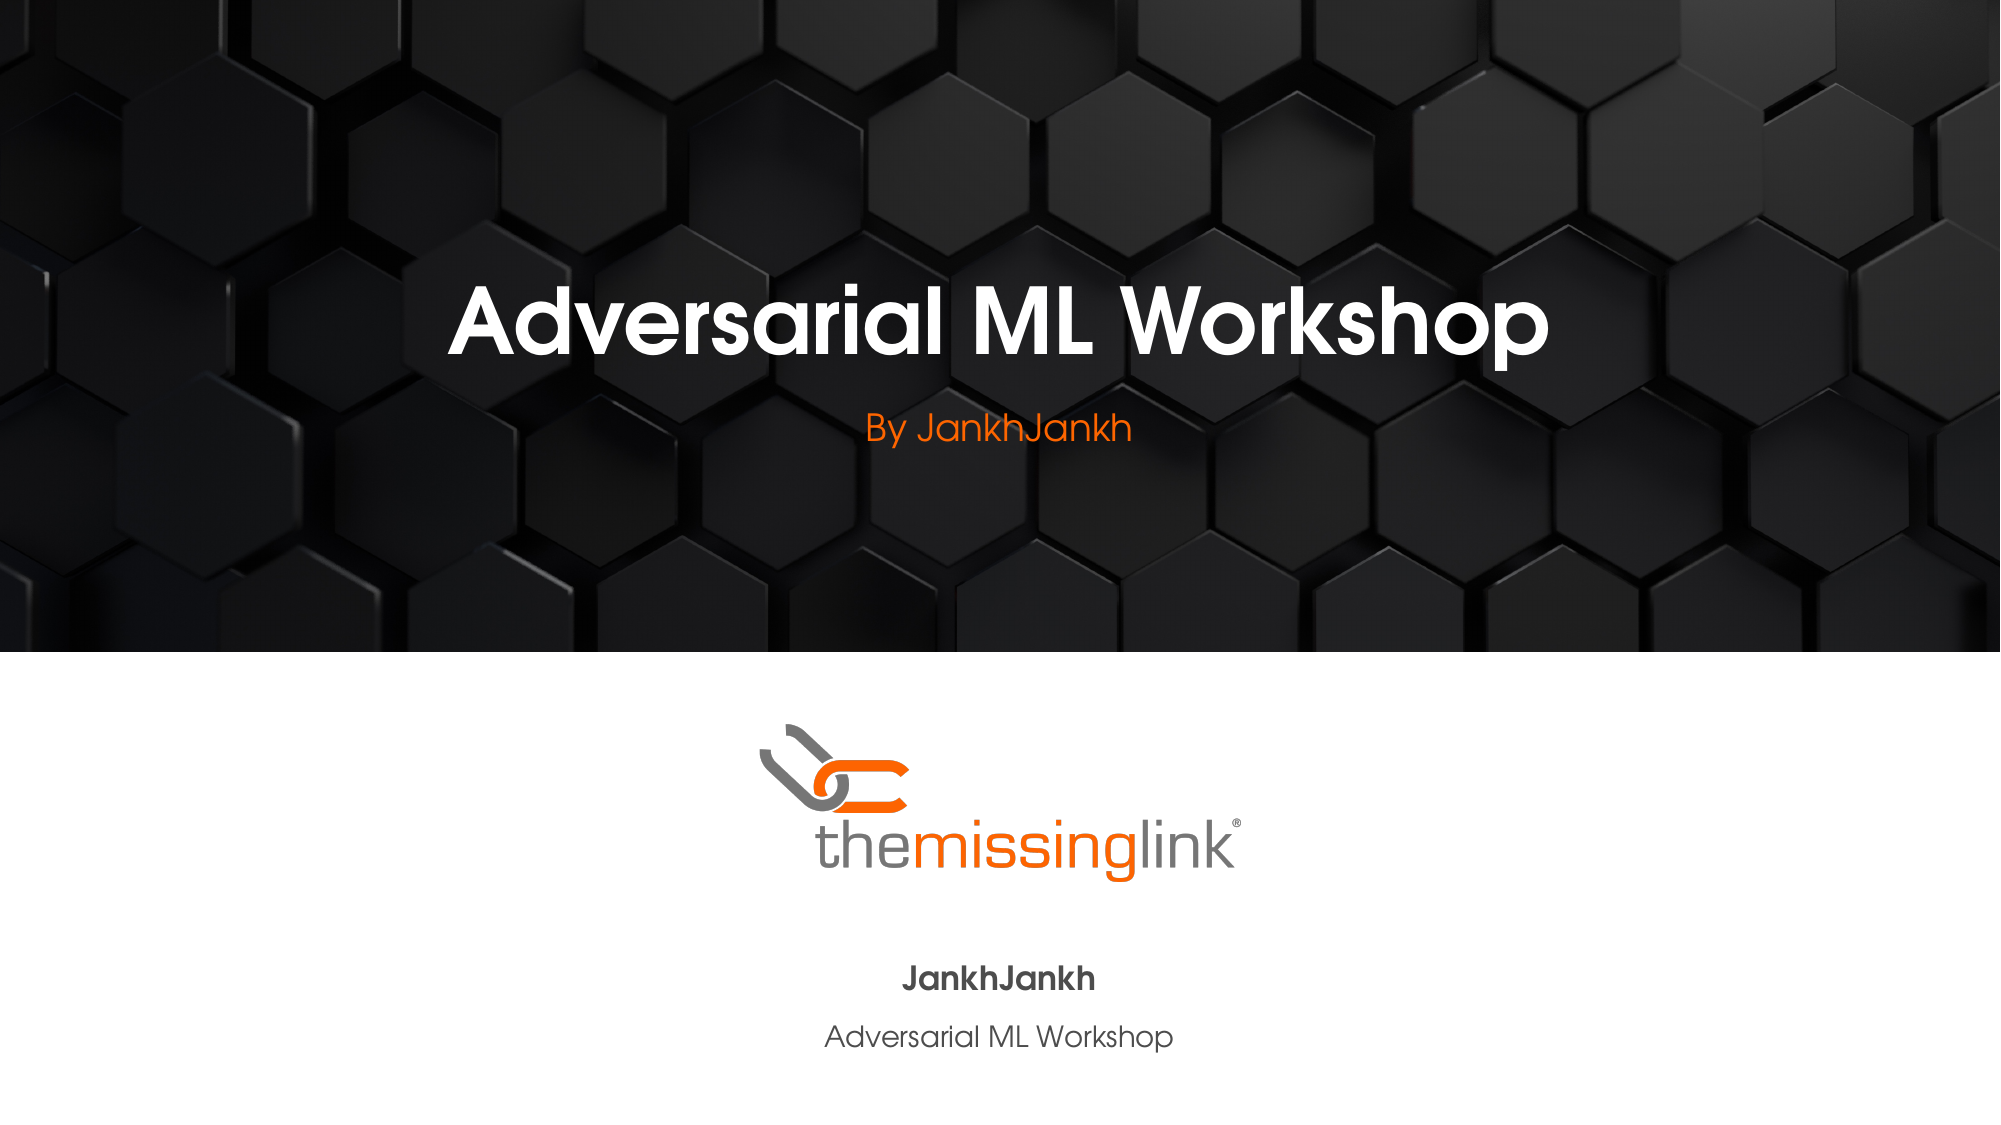

# Adversarial ML Workshop
By JankhJankh
JankhJankh
Adversarial ML Workshop